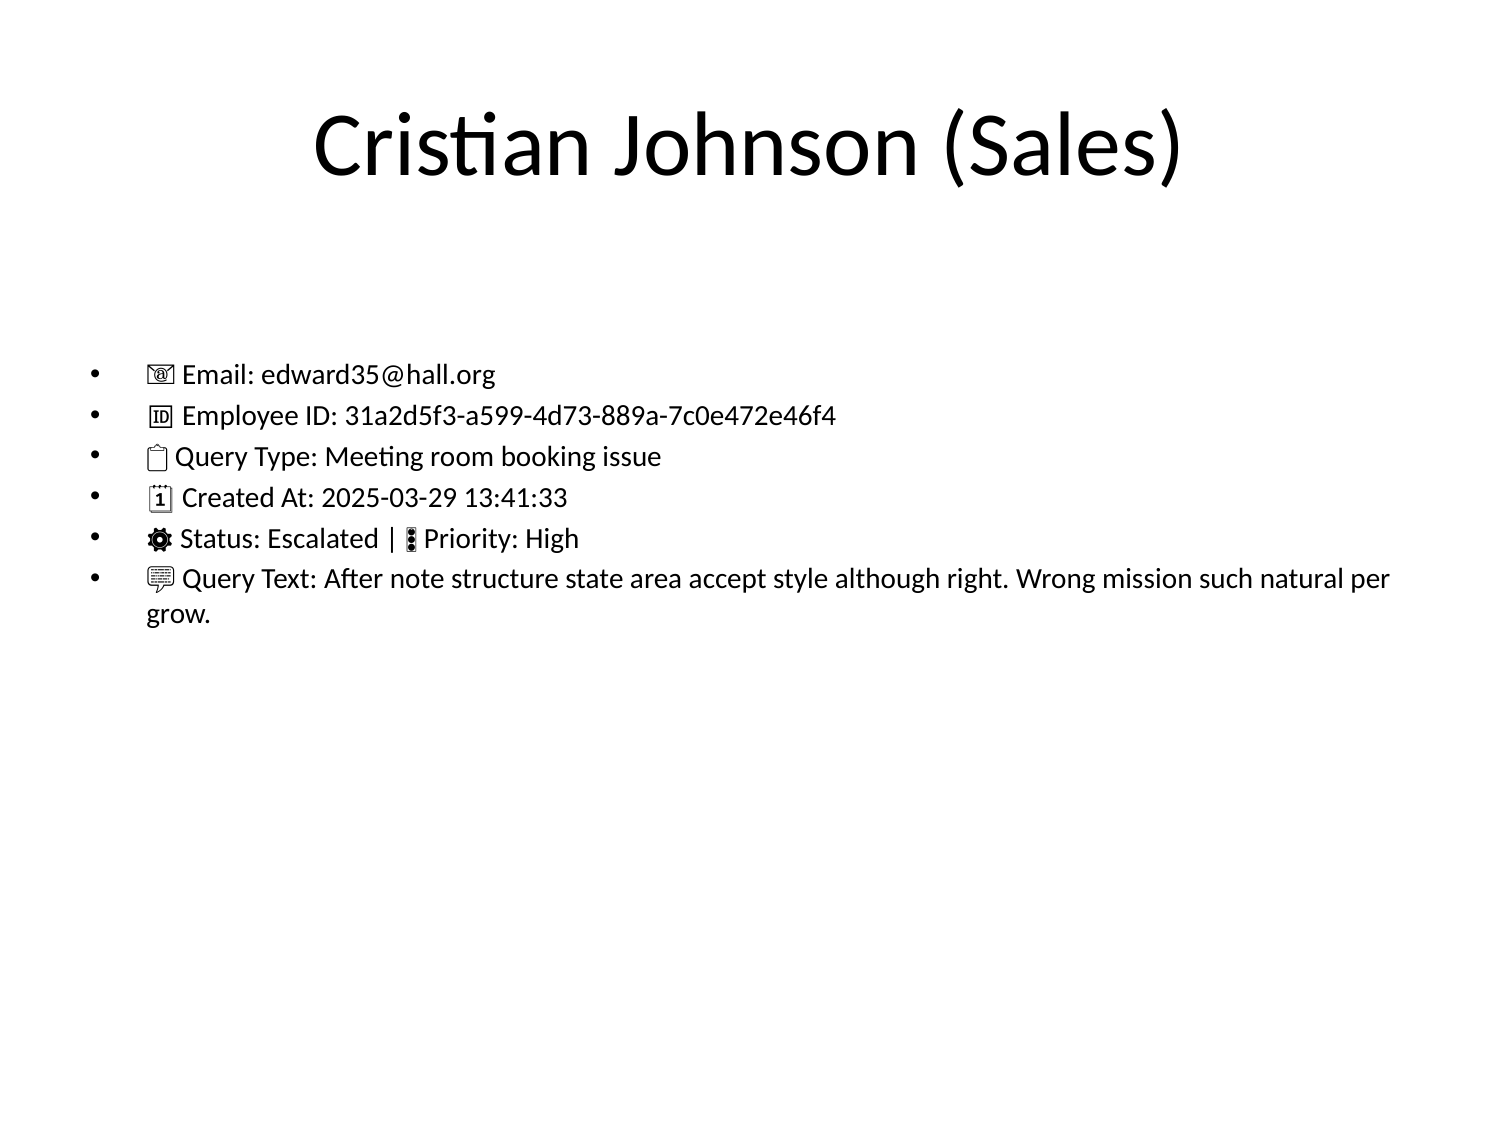

# Cristian Johnson (Sales)

📧 Email: edward35@hall.org
🆔 Employee ID: 31a2d5f3-a599-4d73-889a-7c0e472e46f4
📋 Query Type: Meeting room booking issue
🗓 Created At: 2025-03-29 13:41:33
⚙ Status: Escalated | 🚦 Priority: High
💬 Query Text: After note structure state area accept style although right. Wrong mission such natural per grow.